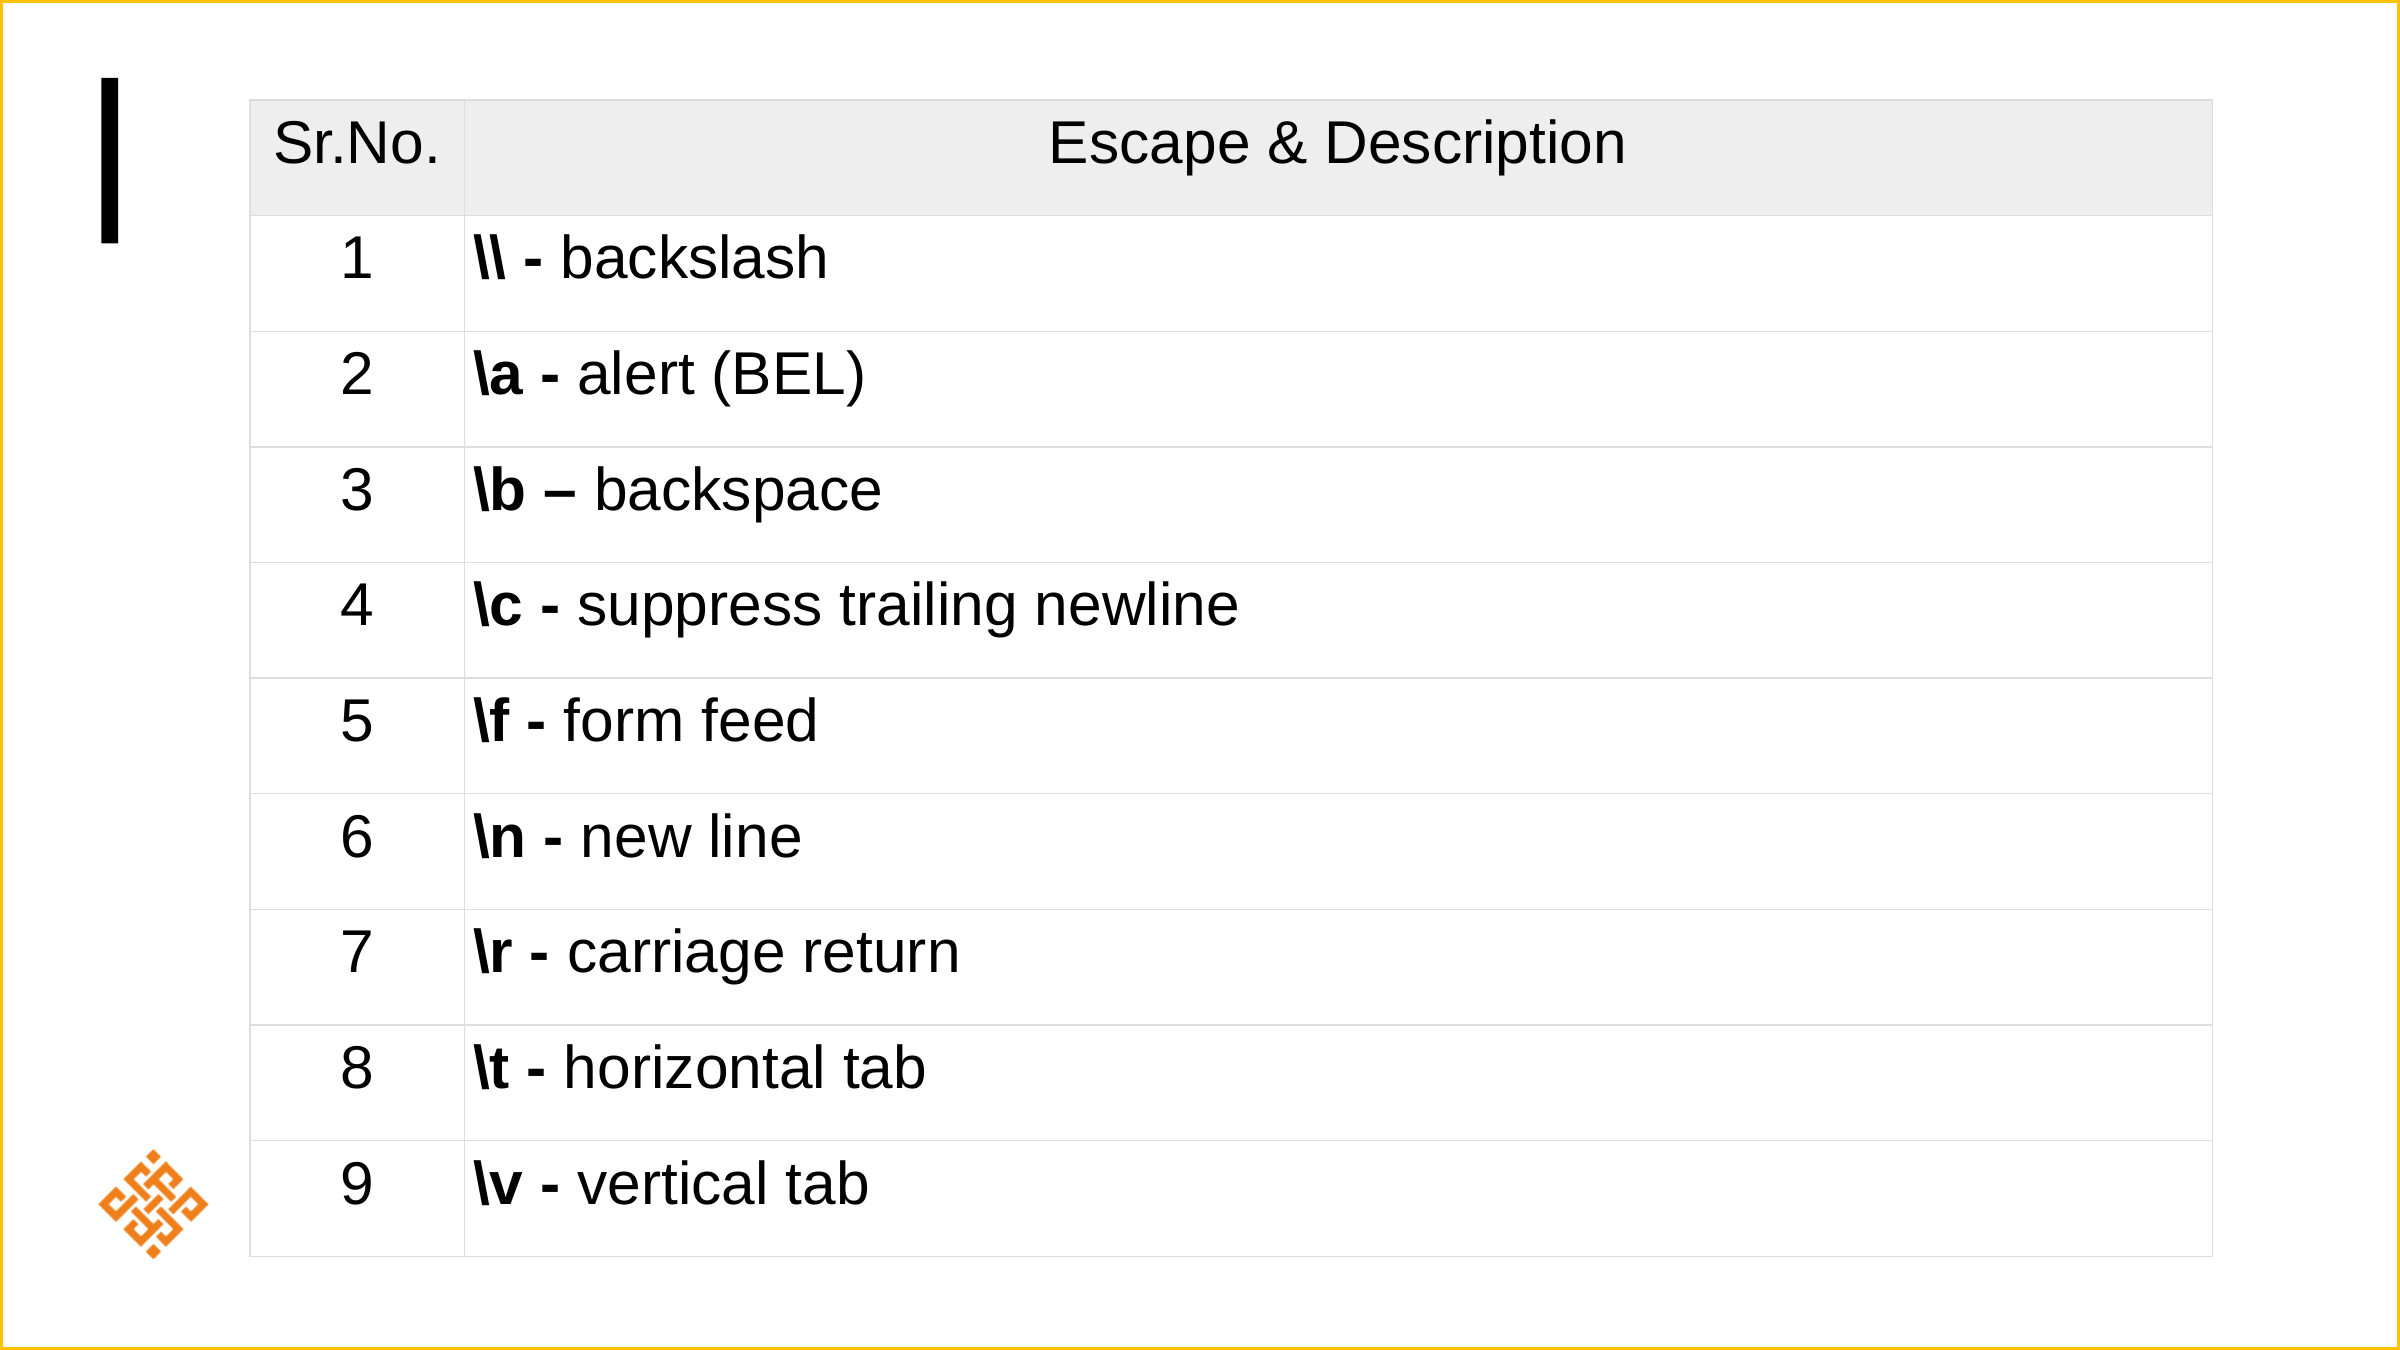

| Sr.No. | Escape & Description |
| --- | --- |
| 1 | \\ - backslash |
| 2 | \a - alert (BEL) |
| 3 | \b – backspace |
| 4 | \c - suppress trailing newline |
| 5 | \f - form feed |
| 6 | \n - new line |
| 7 | \r - carriage return |
| 8 | \t - horizontal tab |
| 9 | \v - vertical tab |